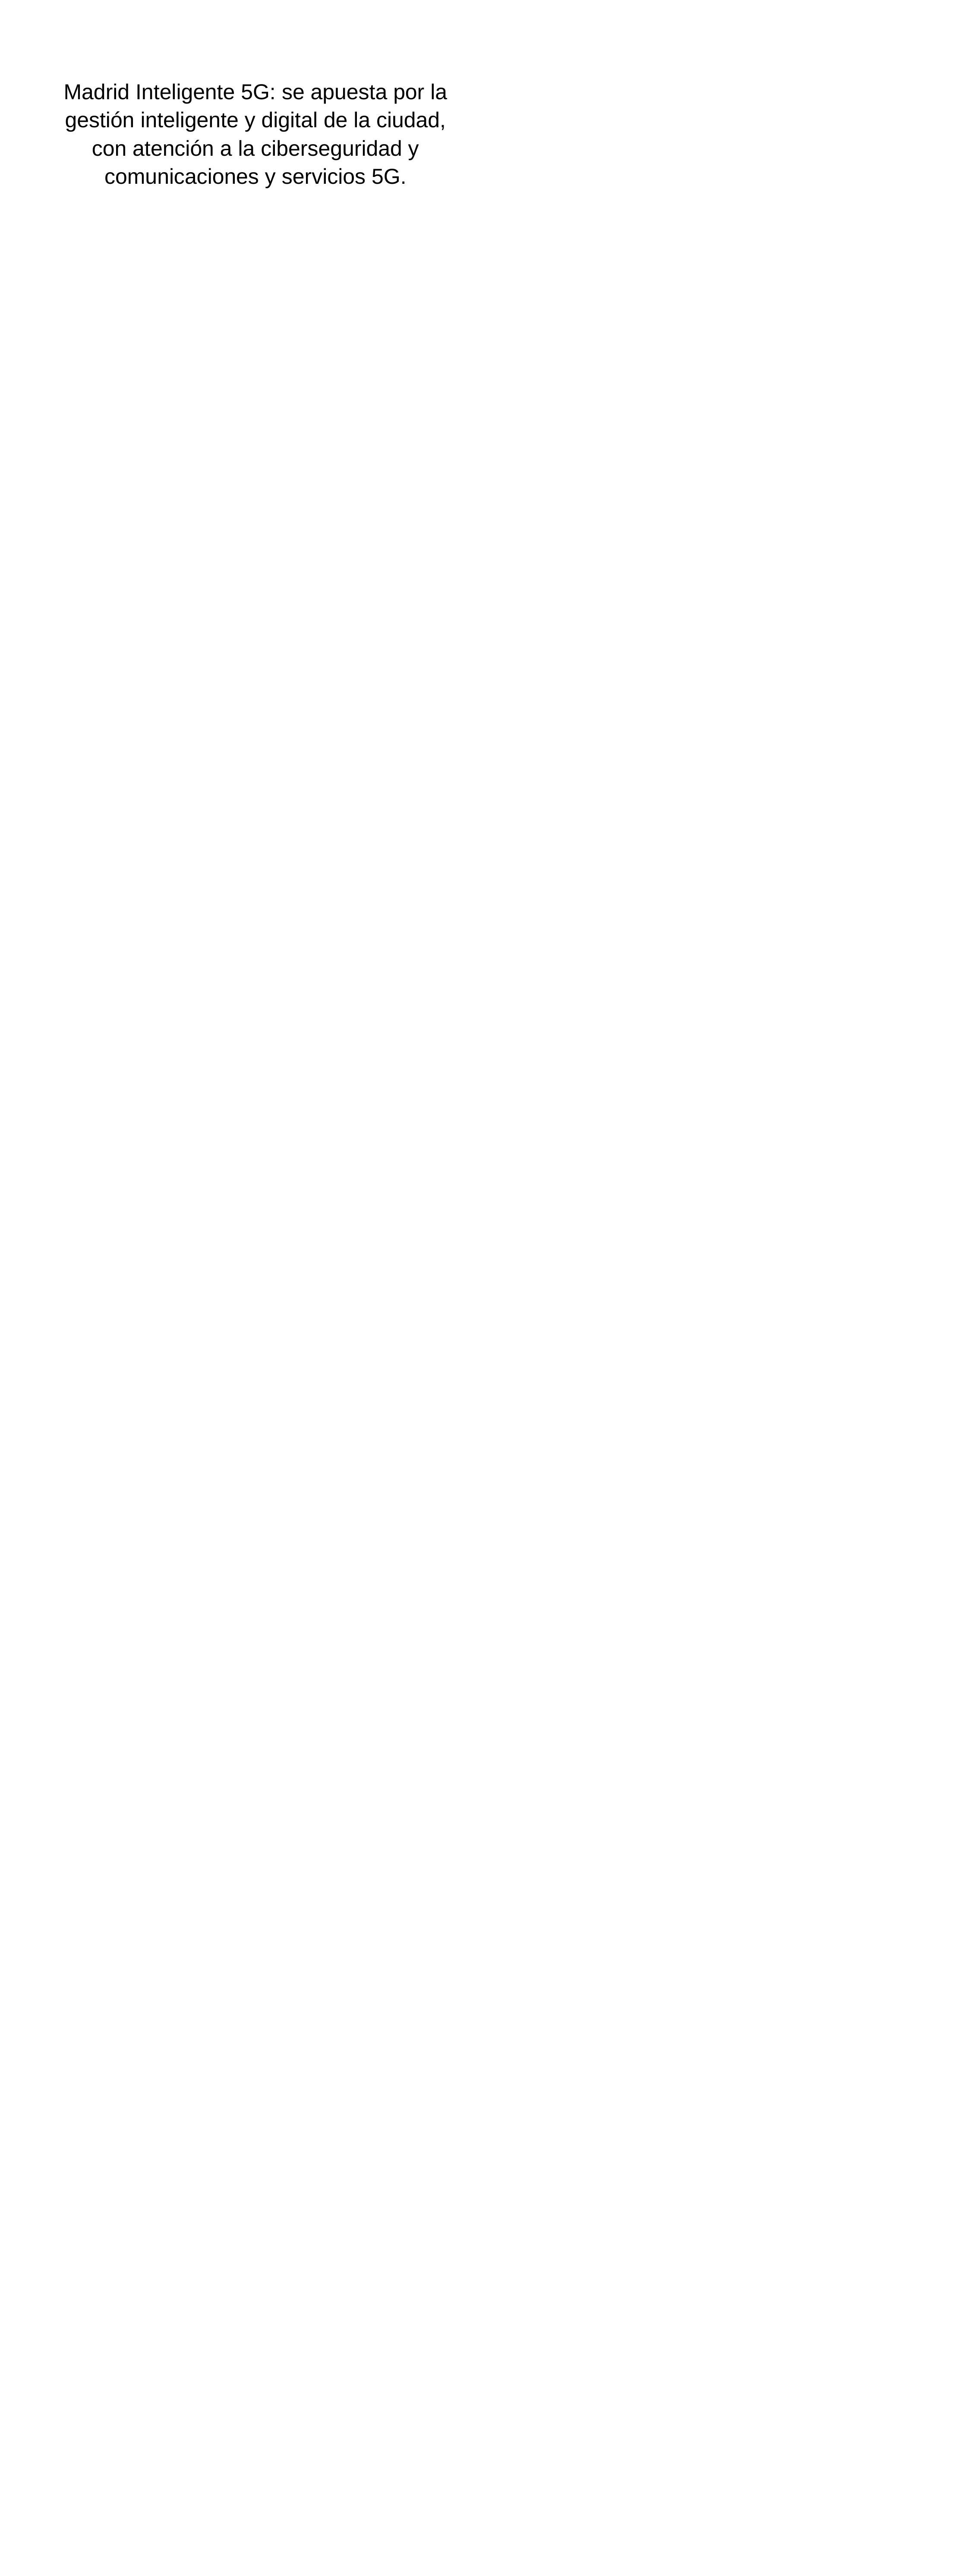

Madrid Inteligente 5G: se apuesta por la gestión inteligente y digital de la ciudad, con atención a la ciberseguridad y comunicaciones y servicios 5G​.